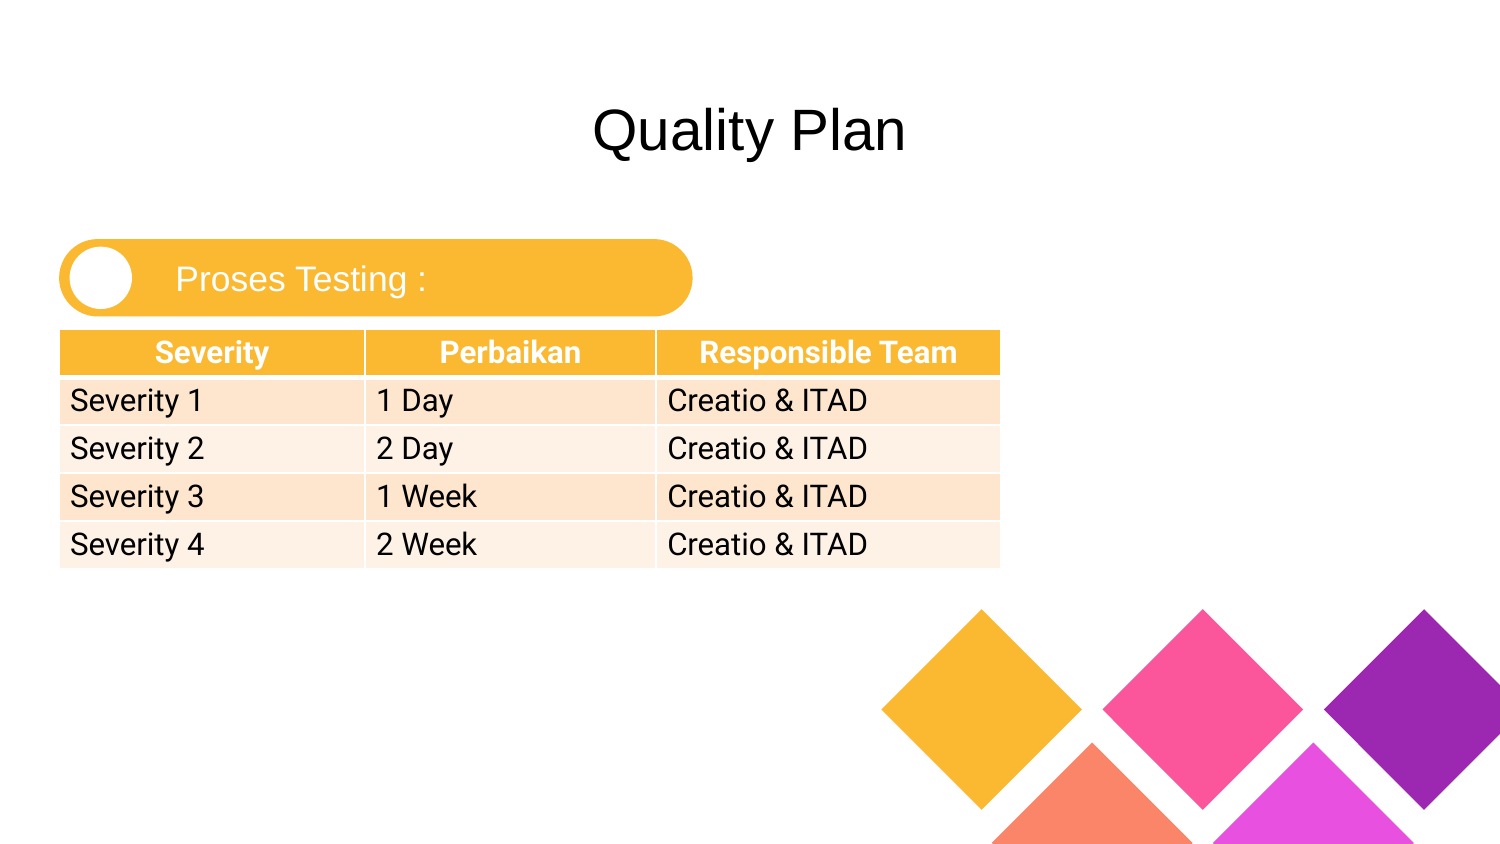

# Quality Plan
Proses Testing :

| Severity | Perbaikan | Responsible Team |
| --- | --- | --- |
| Severity 1 | 1 Day | Creatio & ITAD |
| Severity 2 | 2 Day | Creatio & ITAD |
| Severity 3 | 1 Week | Creatio & ITAD |
| Severity 4 | 2 Week | Creatio & ITAD |